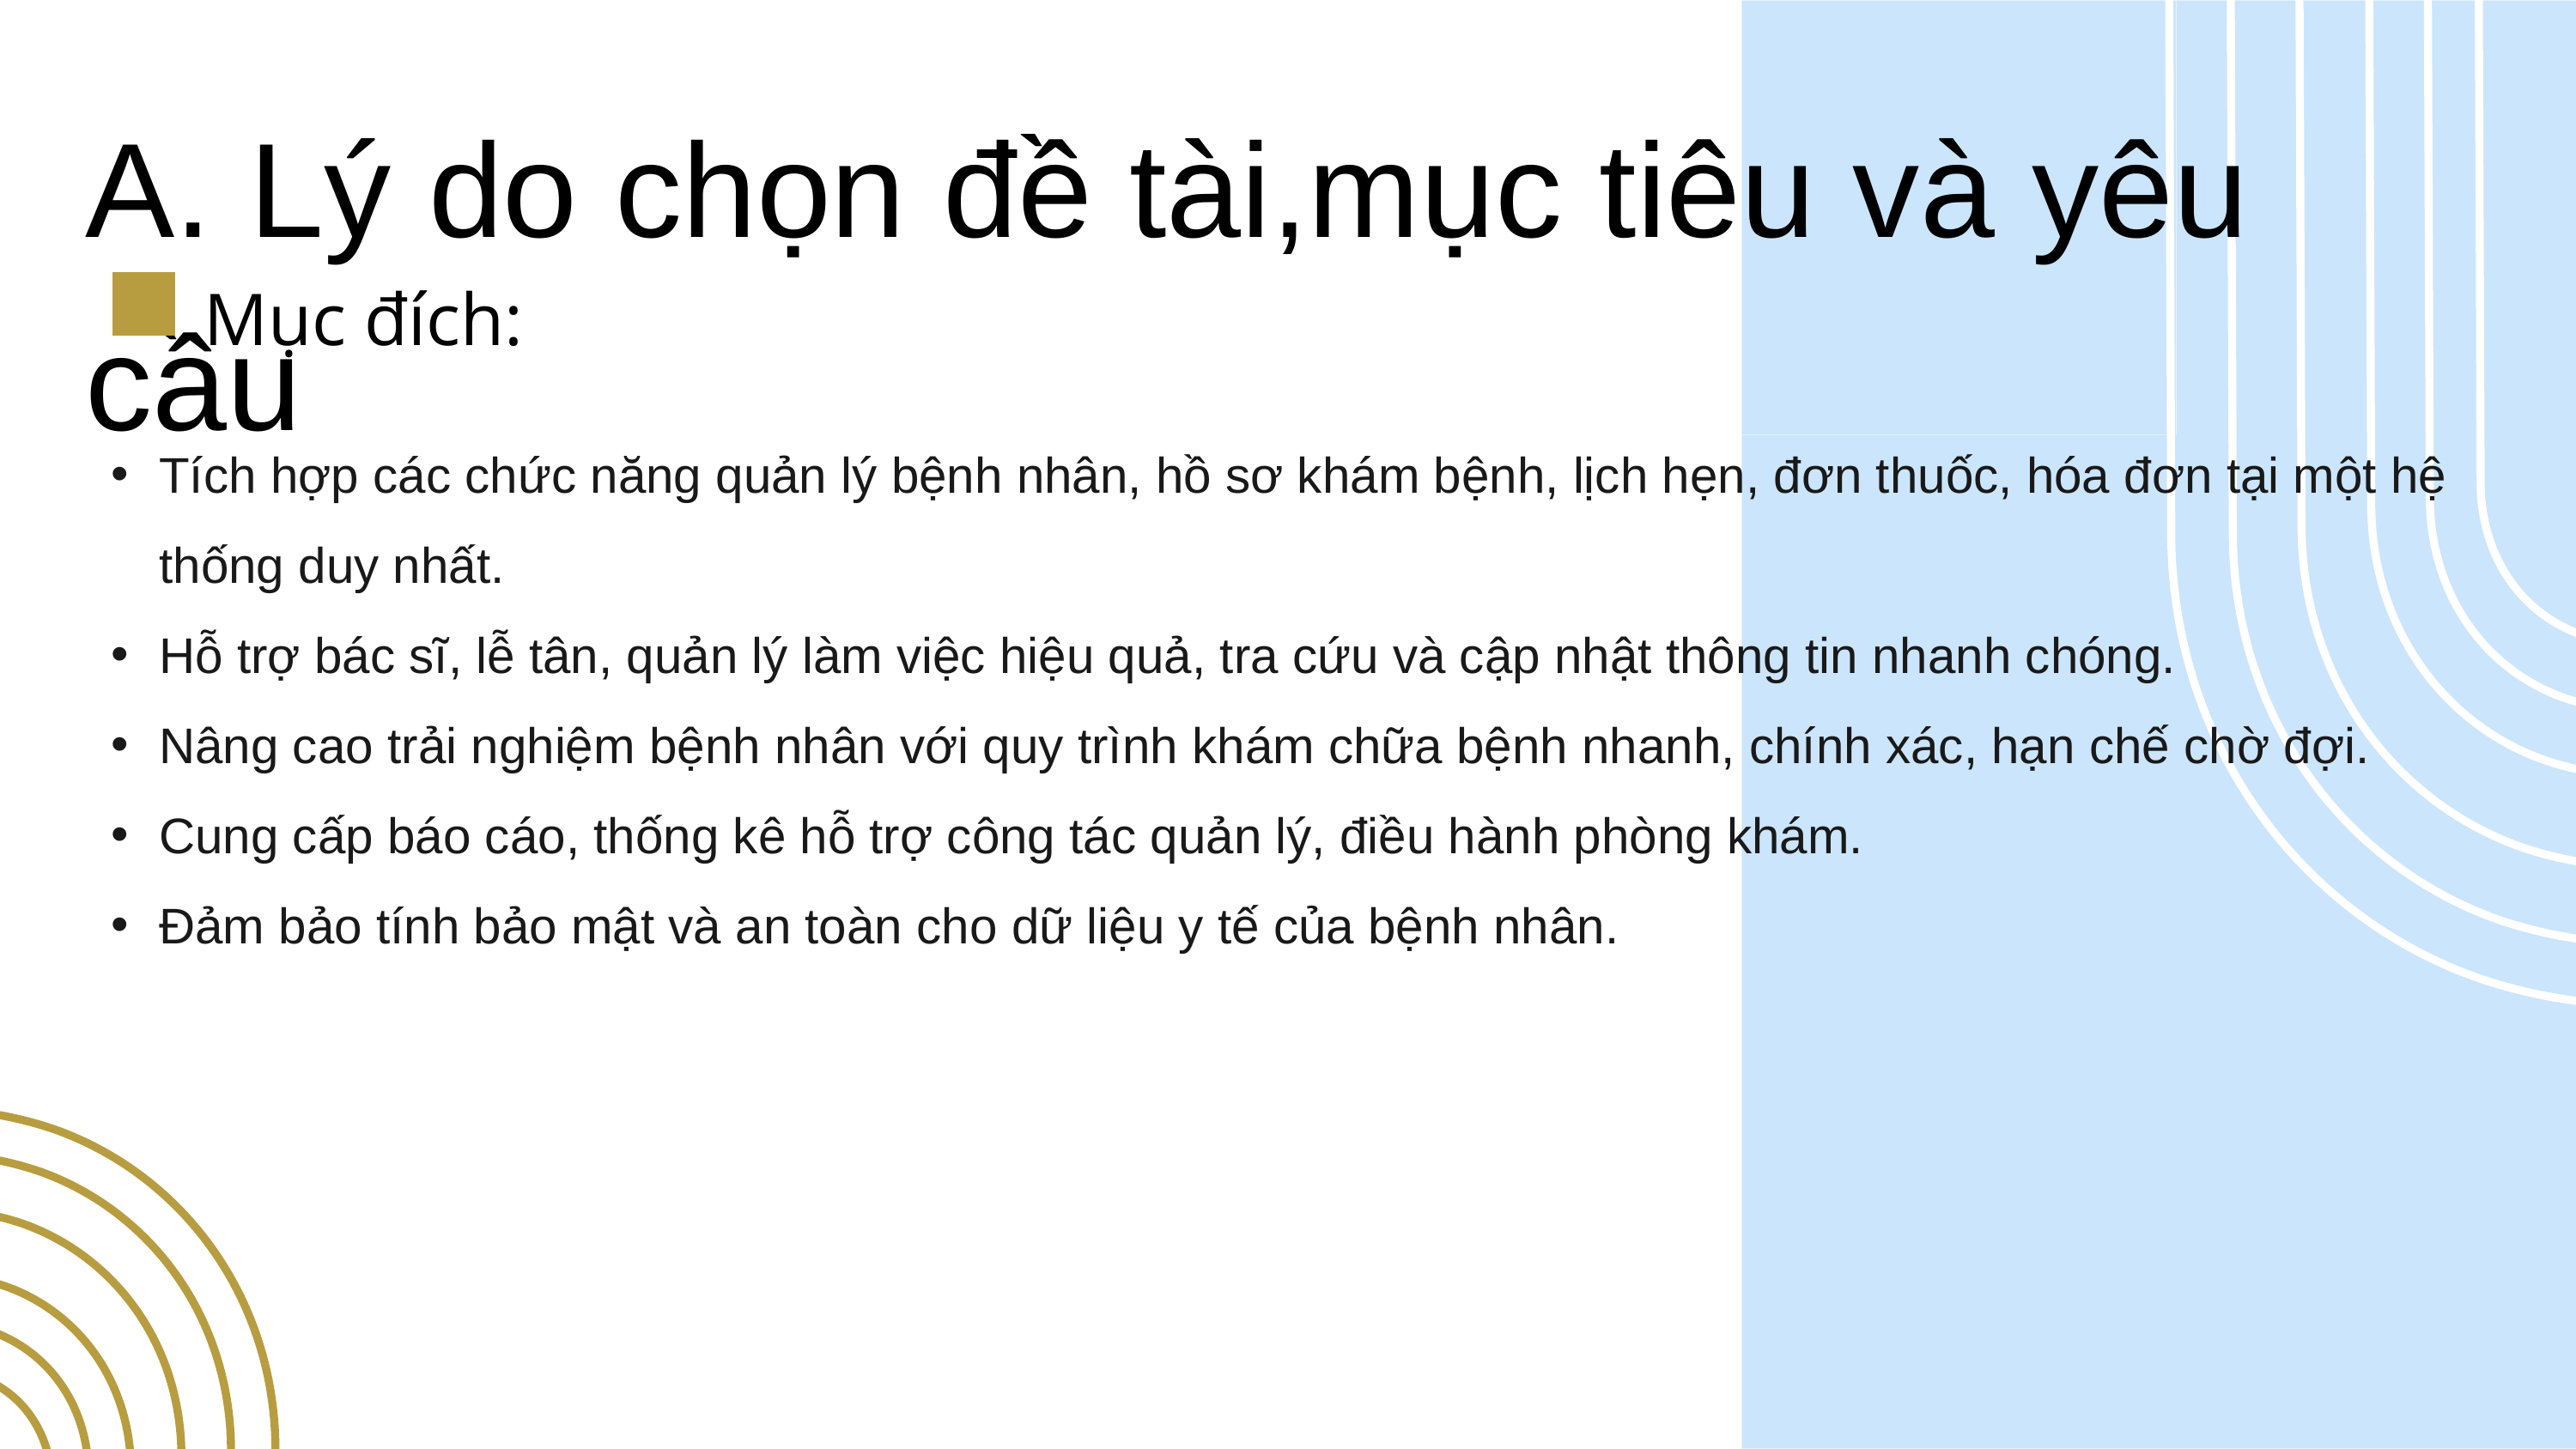

A. Lý do chọn đề tài,mục tiêu và yêu cầu
Mục đích:

Tích hợp các chức năng quản lý bệnh nhân, hồ sơ khám bệnh, lịch hẹn, đơn thuốc, hóa đơn tại một hệ thống duy nhất.
Hỗ trợ bác sĩ, lễ tân, quản lý làm việc hiệu quả, tra cứu và cập nhật thông tin nhanh chóng.
Nâng cao trải nghiệm bệnh nhân với quy trình khám chữa bệnh nhanh, chính xác, hạn chế chờ đợi.
Cung cấp báo cáo, thống kê hỗ trợ công tác quản lý, điều hành phòng khám.
Đảm bảo tính bảo mật và an toàn cho dữ liệu y tế của bệnh nhân.